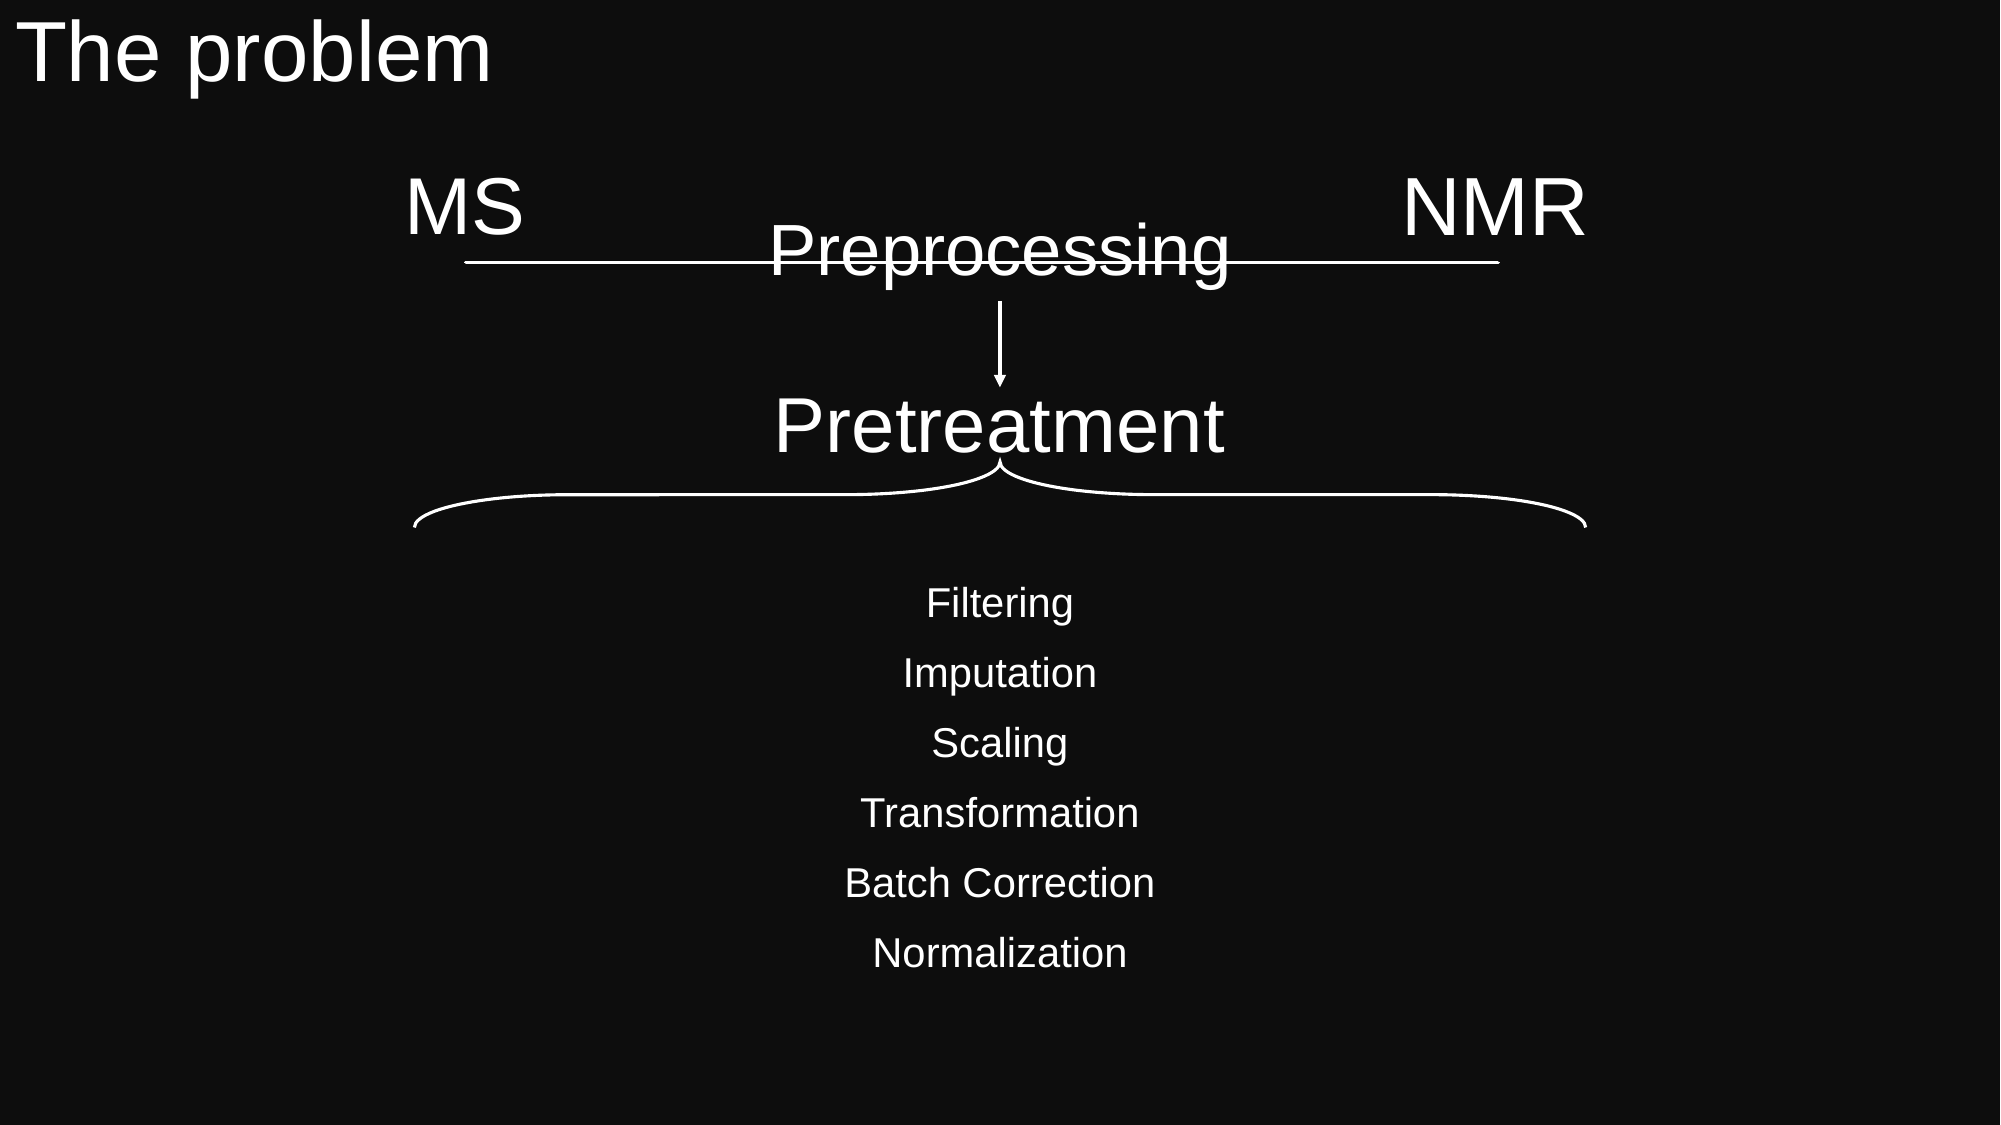

The problem
MS
NMR
Preprocessing
Pretreatment
Filtering
Imputation
Scaling
Transformation
Batch Correction
Normalization